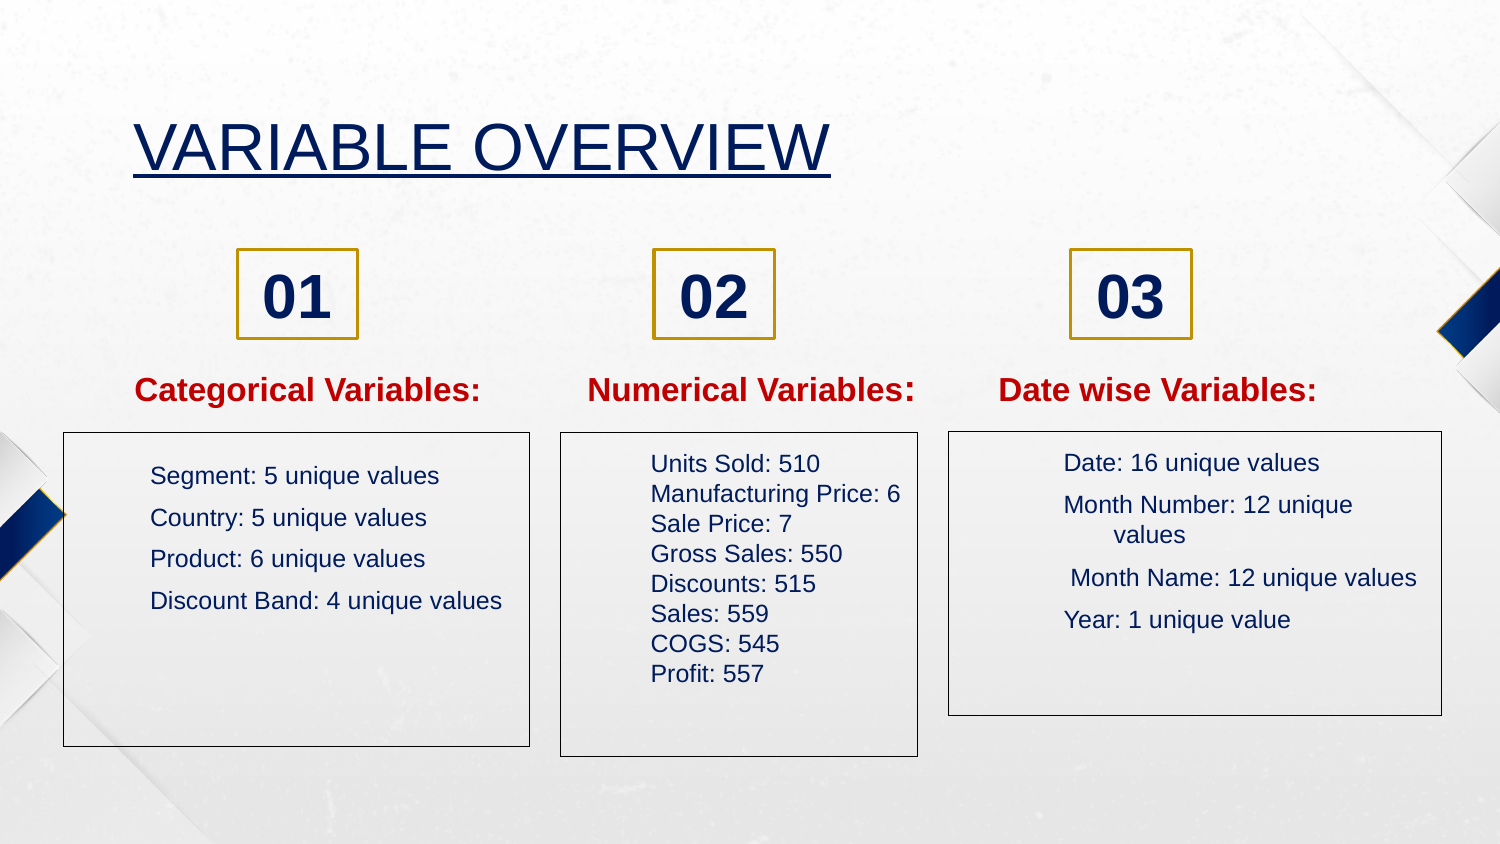

# VARIABLE OVERVIEW
01
02
03
Numerical Variables:
Date wise Variables:
Categorical Variables:
Date: 16 unique values
Month Number: 12 unique values
 Month Name: 12 unique values
Year: 1 unique value
Segment: 5 unique values
Country: 5 unique values
Product: 6 unique values
Discount Band: 4 unique values
Units Sold: 510
Manufacturing Price: 6
Sale Price: 7
Gross Sales: 550
Discounts: 515
Sales: 559
COGS: 545
Profit: 557